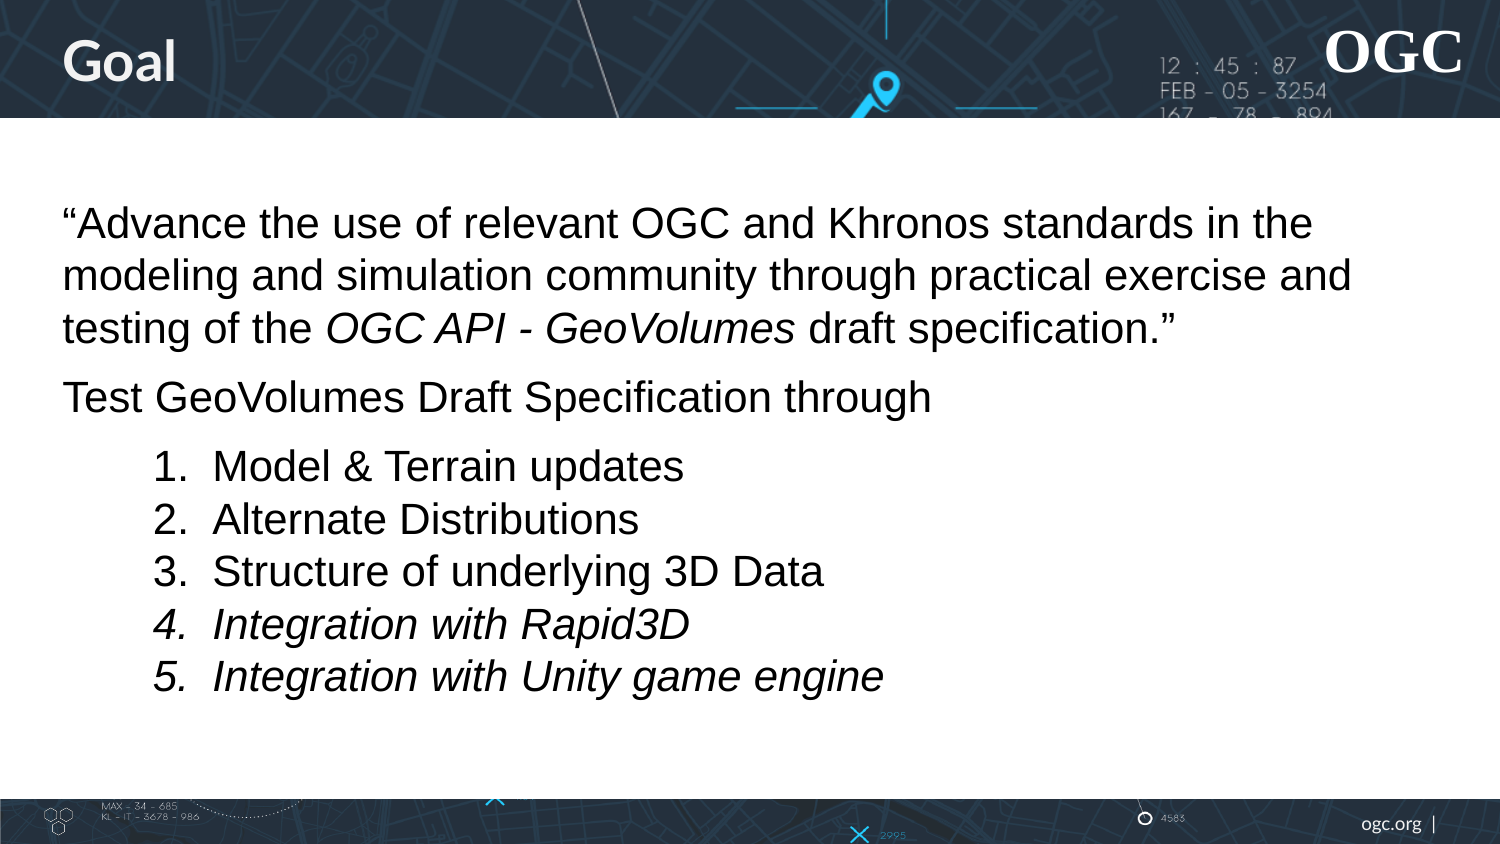

# Goal
“Advance the use of relevant OGC and Khronos standards in the modeling and simulation community through practical exercise and testing of the OGC API - GeoVolumes draft specification.”
Test GeoVolumes Draft Specification through
Model & Terrain updates
Alternate Distributions
Structure of underlying 3D Data
Integration with Rapid3D
Integration with Unity game engine